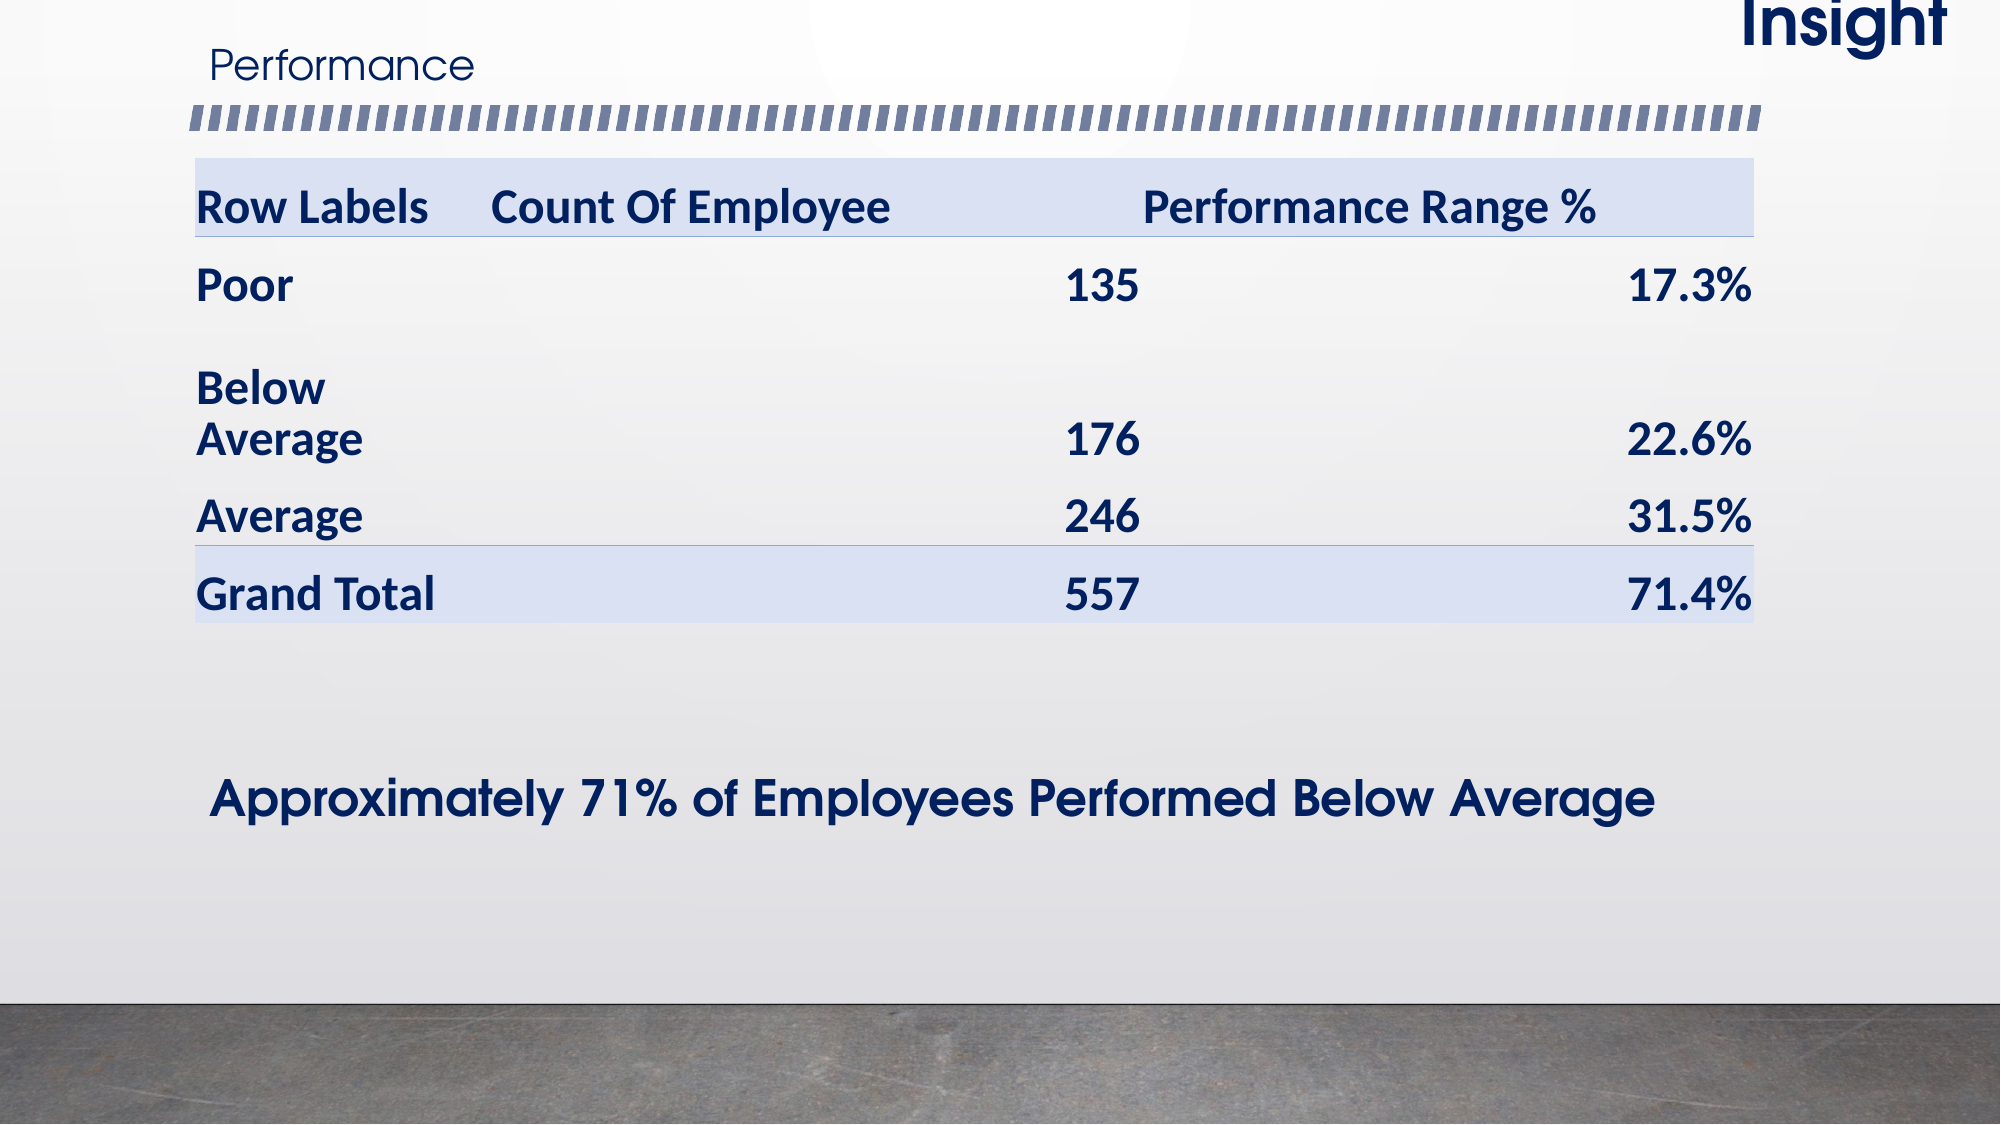

Insight
# Performance
| Row Labels | Count Of Employee | Performance Range % |
| --- | --- | --- |
| Poor | 135 | 17.3% |
| Below Average | 176 | 22.6% |
| Average | 246 | 31.5% |
| Grand Total | 557 | 71.4% |
Approximately 71% of Employees Performed Below Average